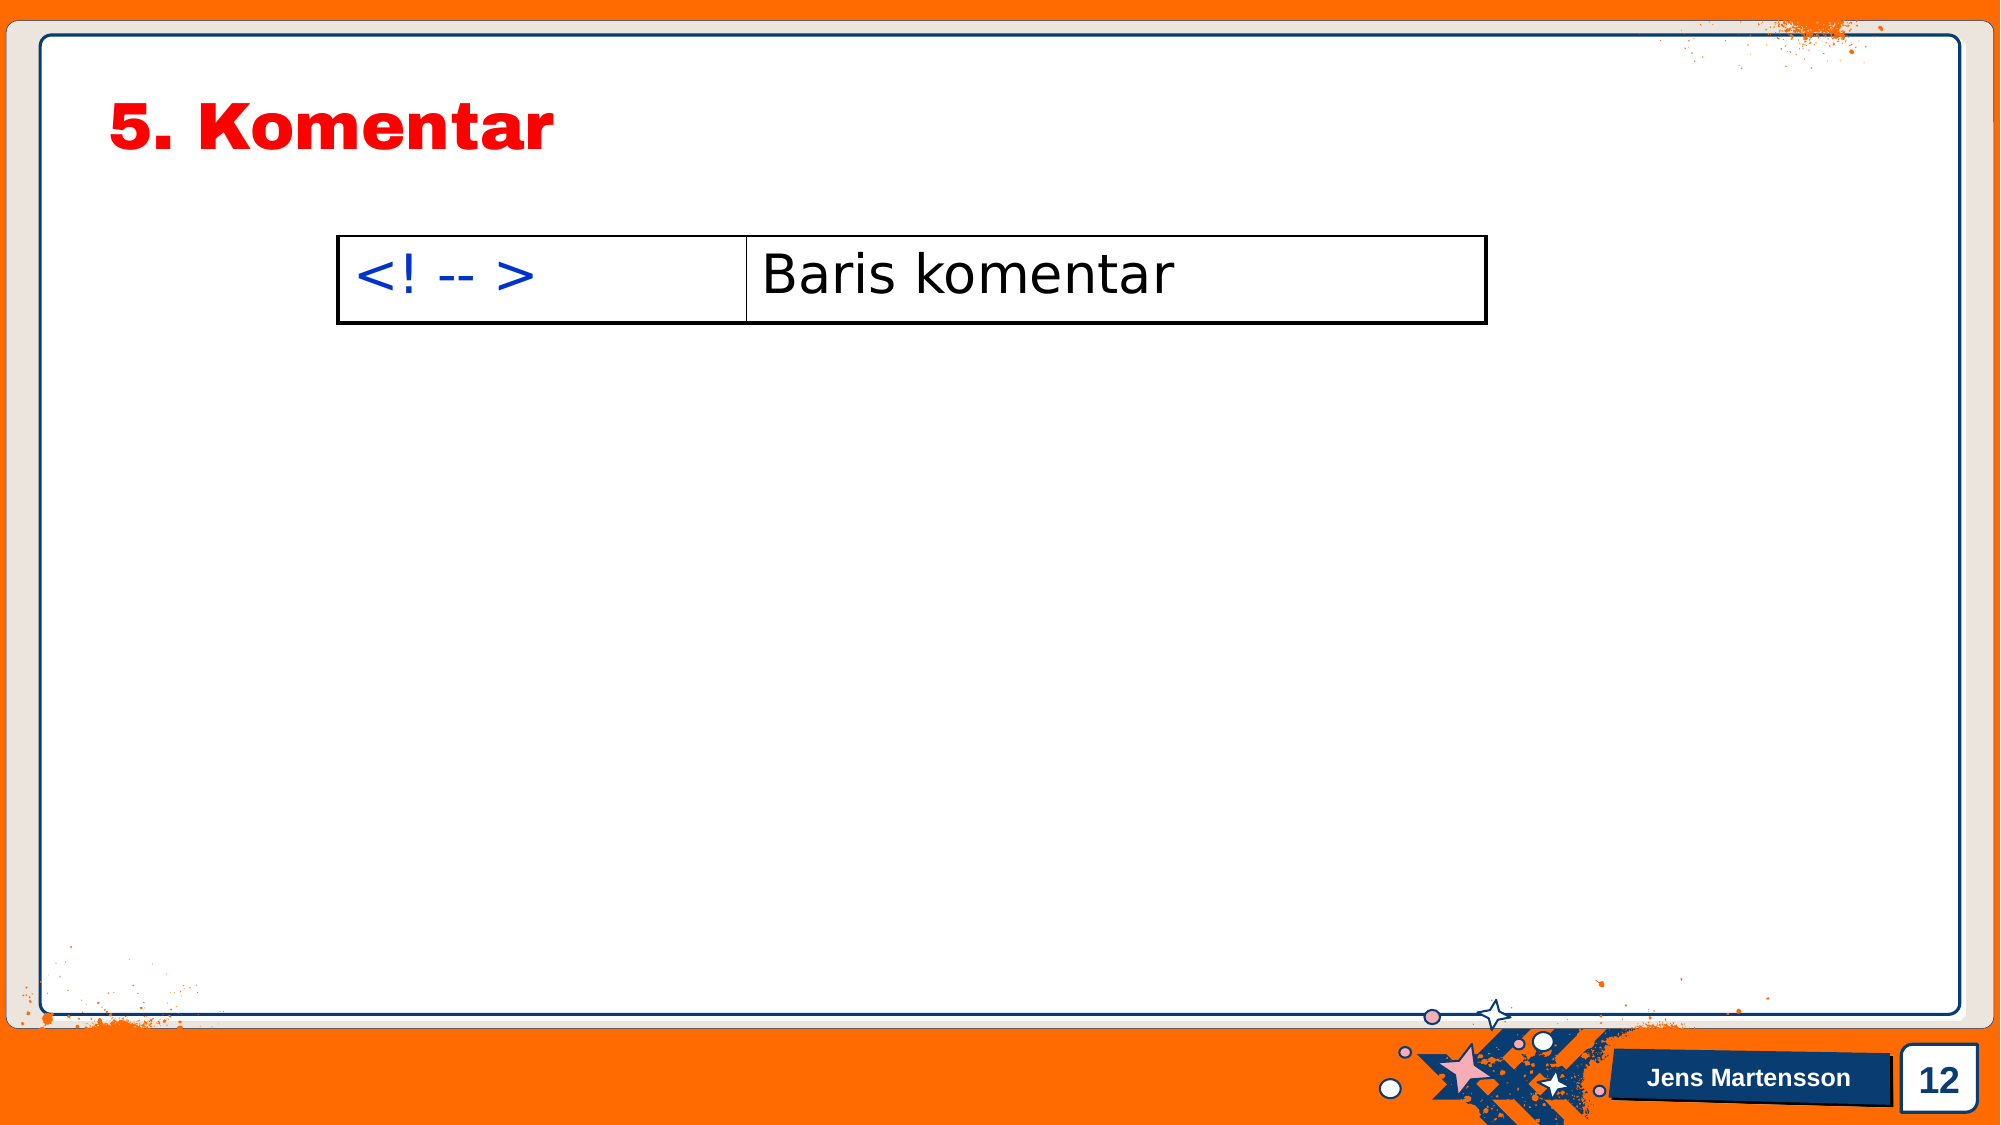

# 5. Komentar
| <! -- > | Baris komentar |
| --- | --- |
12